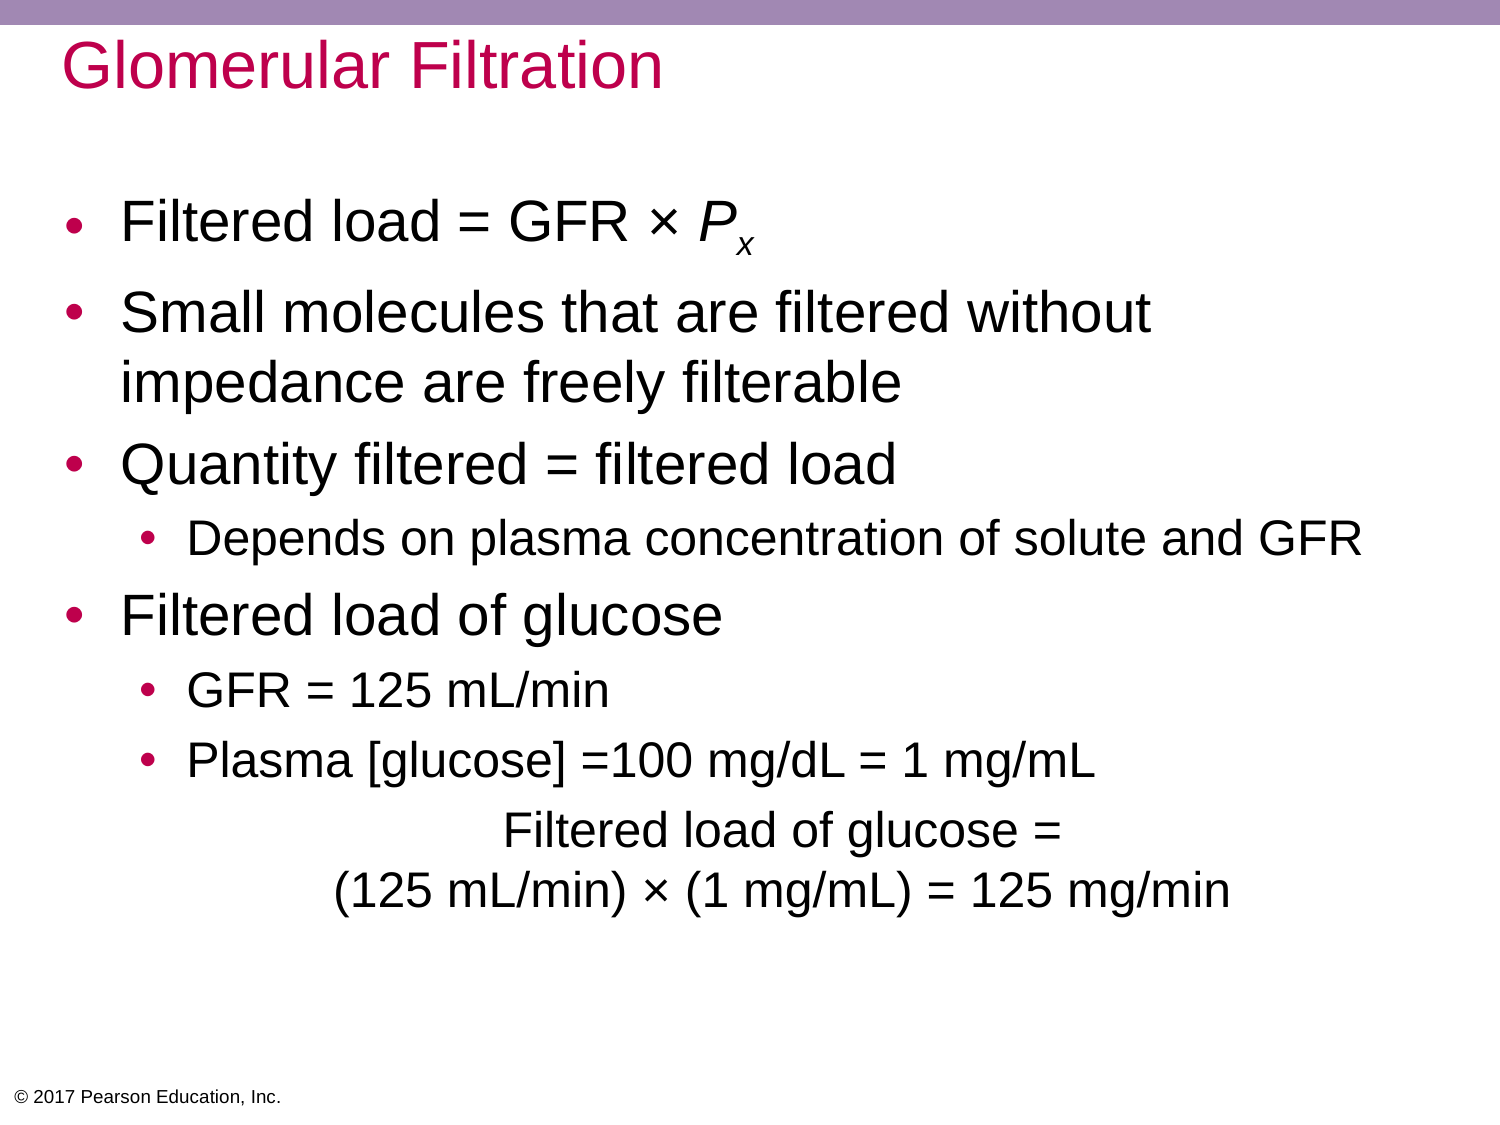

# Glomerular Filtration
Filtered load = GFR × Px
Small molecules that are filtered without impedance are freely filterable
Quantity filtered = filtered load
Depends on plasma concentration of solute and GFR
Filtered load of glucose
GFR = 125 mL/min
Plasma [glucose] =100 mg/dL = 1 mg/mL
Filtered load of glucose =
(125 mL/min) × (1 mg/mL) = 125 mg/min